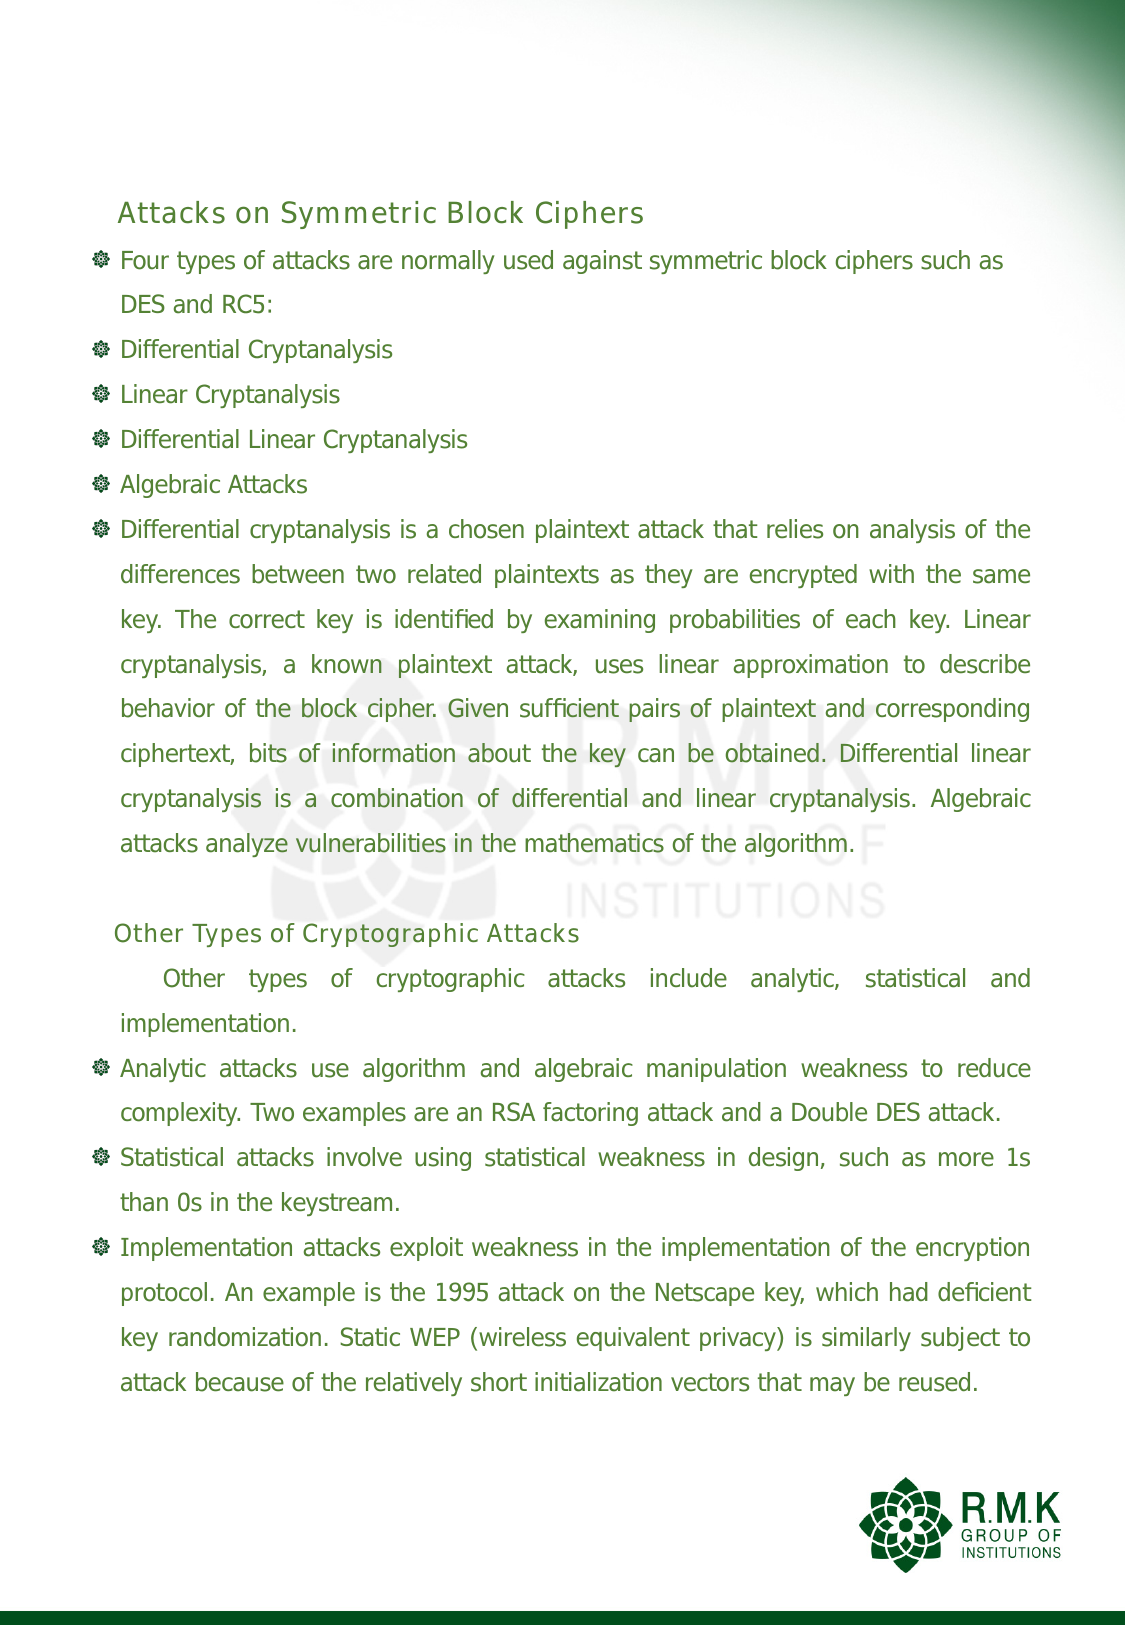

#
   Attacks on Symmetric Block Ciphers
Four types of attacks are normally used against symmetric block ciphers such as DES and RC5:
Differential Cryptanalysis
Linear Cryptanalysis
Differential Linear Cryptanalysis
Algebraic Attacks
Differential cryptanalysis is a chosen plaintext attack that relies on analysis of the differences between two related plaintexts as they are encrypted with the same key. The correct key is identified by examining probabilities of each key. Linear cryptanalysis, a known plaintext attack, uses linear approximation to describe behavior of the block cipher. Given sufficient pairs of plaintext and corresponding ciphertext, bits of information about the key can be obtained. Differential linear cryptanalysis is a combination of differential and linear cryptanalysis. Algebraic attacks analyze vulnerabilities in the mathematics of the algorithm.

   Other Types of Cryptographic Attacks
   Other types of cryptographic attacks include analytic, statistical and implementation.
Analytic attacks use algorithm and algebraic manipulation weakness to reduce complexity. Two examples are an RSA factoring attack and a Double DES attack.
Statistical attacks involve using statistical weakness in design, such as more 1s than 0s in the keystream.
Implementation attacks exploit weakness in the implementation of the encryption protocol. An example is the 1995 attack on the Netscape key, which had deficient key randomization. Static WEP (wireless equivalent privacy) is similarly subject to attack because of the relatively short initialization vectors that may be reused.